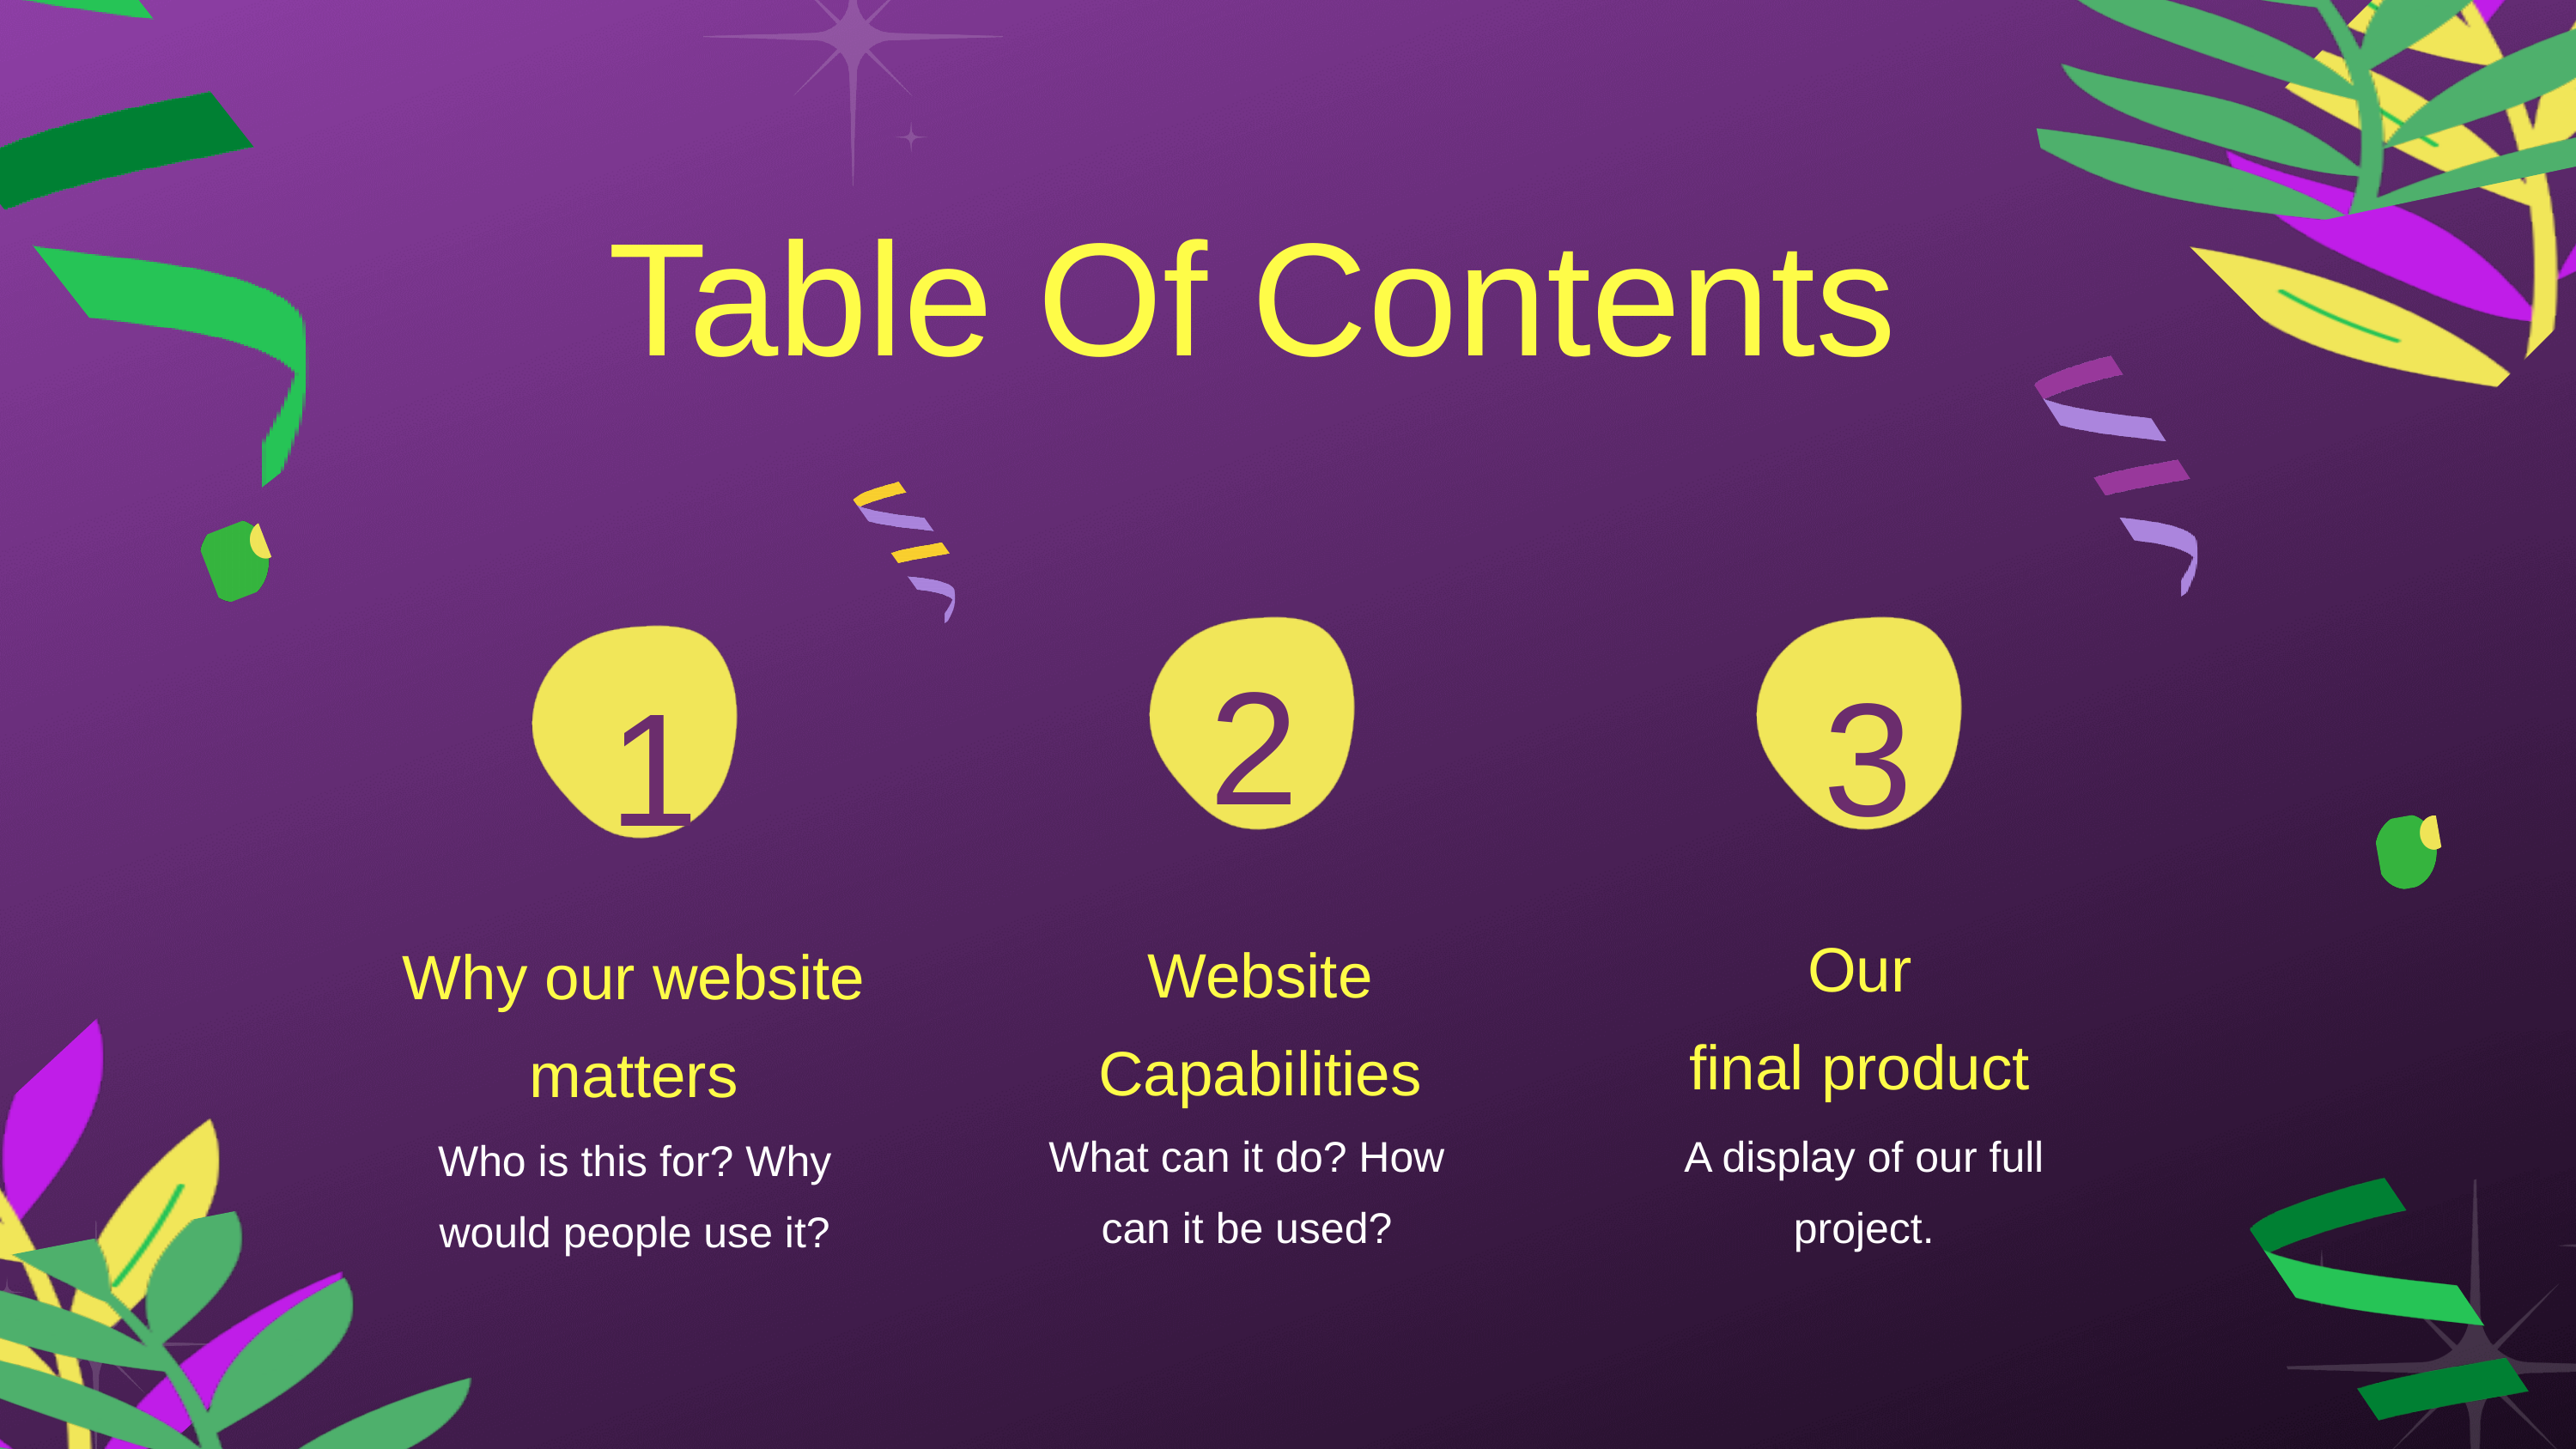

Table Of Contents

2

Website Capabilities
What can it do? How can it be used?

3
Our
final product
A display of our full project.

1

Why our website matters

Who is this for? Why would people use it?